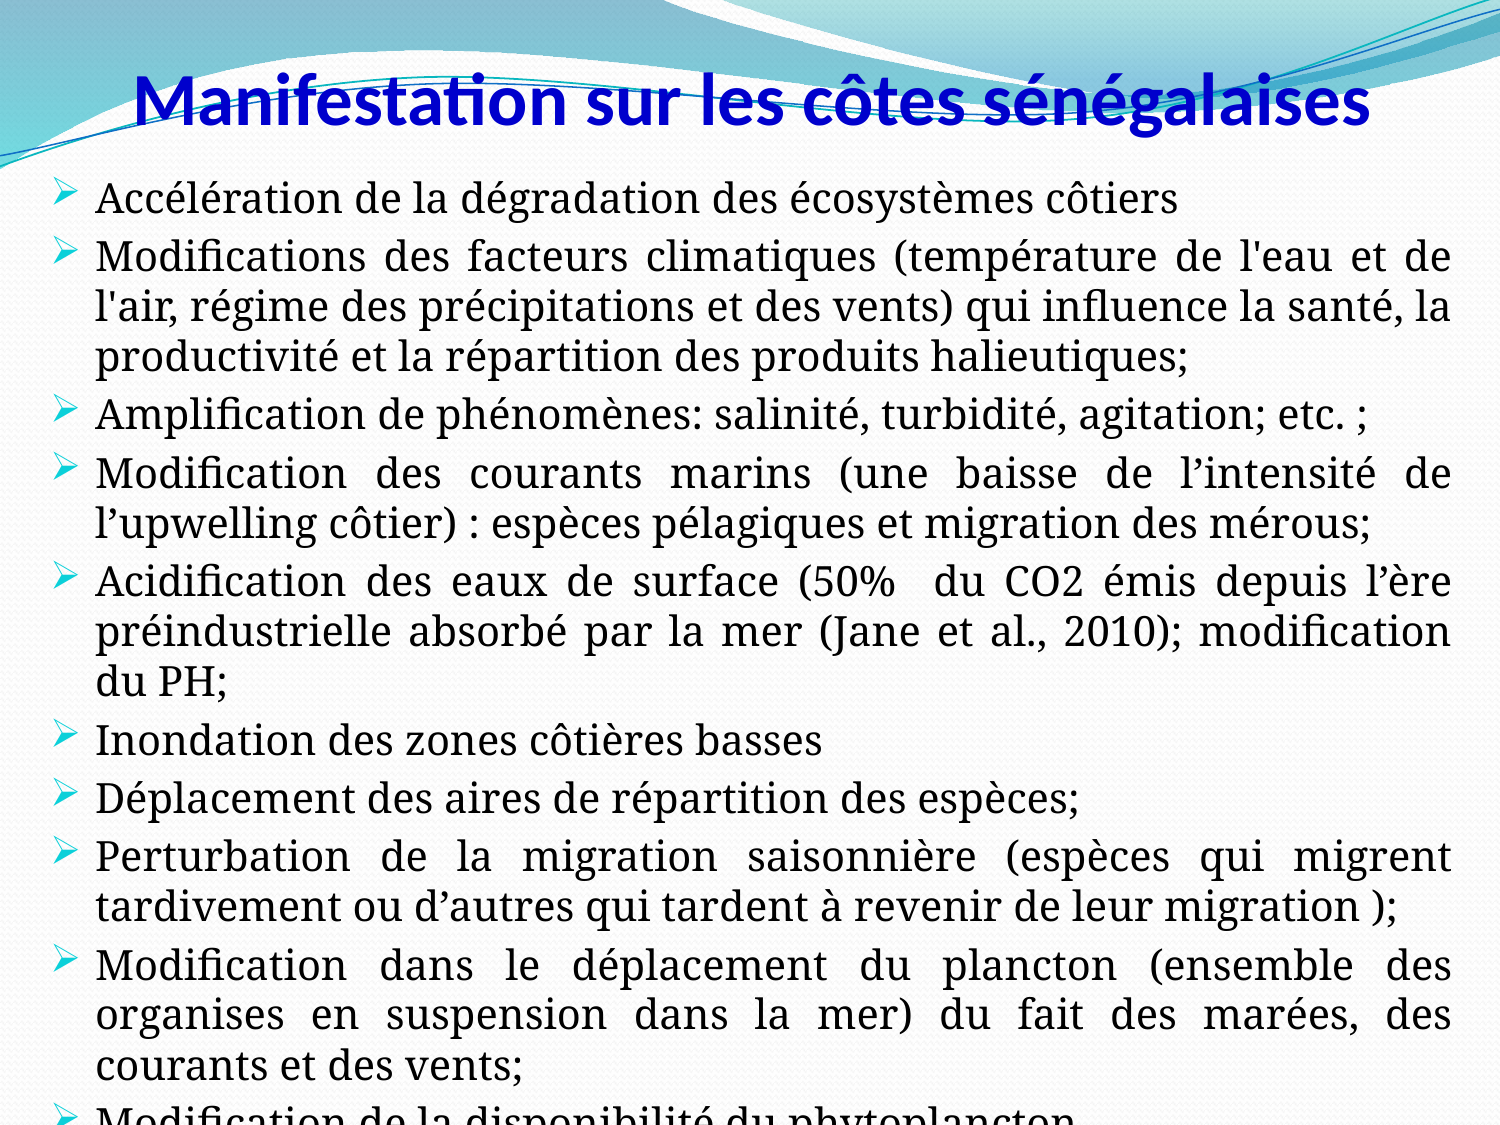

# Manifestation sur les côtes sénégalaises
Accélération de la dégradation des écosystèmes côtiers
Modifications des facteurs climatiques (température de l'eau et de l'air, régime des précipitations et des vents) qui influence la santé, la productivité et la répartition des produits halieutiques;
Amplification de phénomènes: salinité, turbidité, agitation; etc. ;
Modification des courants marins (une baisse de l’intensité de l’upwelling côtier) : espèces pélagiques et migration des mérous;
Acidification des eaux de surface (50%  du CO2 émis depuis l’ère préindustrielle absorbé par la mer (Jane et al., 2010); modification du PH;
Inondation des zones côtières basses
Déplacement des aires de répartition des espèces;
Perturbation de la migration saisonnière (espèces qui migrent tardivement ou d’autres qui tardent à revenir de leur migration );
Modification dans le déplacement du plancton (ensemble des organises en suspension dans la mer) du fait des marées, des courants et des vents;
Modification de la disponibilité du phytoplancton…